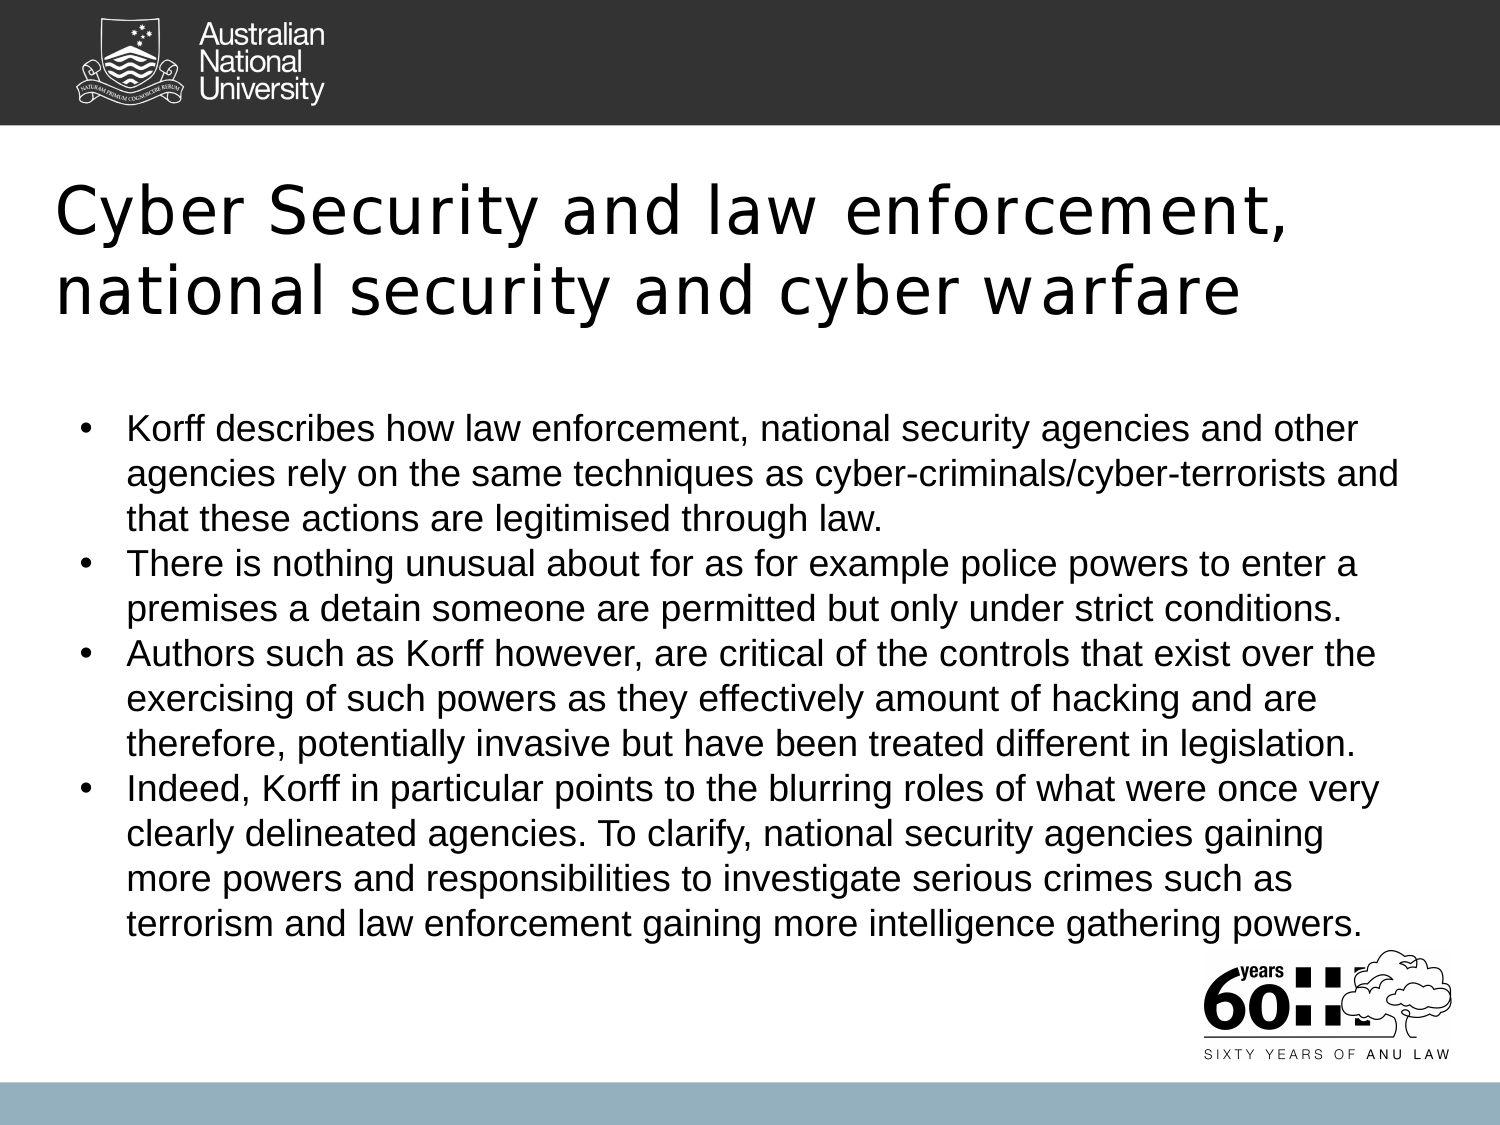

Cyber Security and law enforcement, national security and cyber warfare
Korff describes how law enforcement, national security agencies and other agencies rely on the same techniques as cyber-criminals/cyber-terrorists and that these actions are legitimised through law.
There is nothing unusual about for as for example police powers to enter a premises a detain someone are permitted but only under strict conditions.
Authors such as Korff however, are critical of the controls that exist over the exercising of such powers as they effectively amount of hacking and are therefore, potentially invasive but have been treated different in legislation.
Indeed, Korff in particular points to the blurring roles of what were once very clearly delineated agencies. To clarify, national security agencies gaining more powers and responsibilities to investigate serious crimes such as terrorism and law enforcement gaining more intelligence gathering powers.